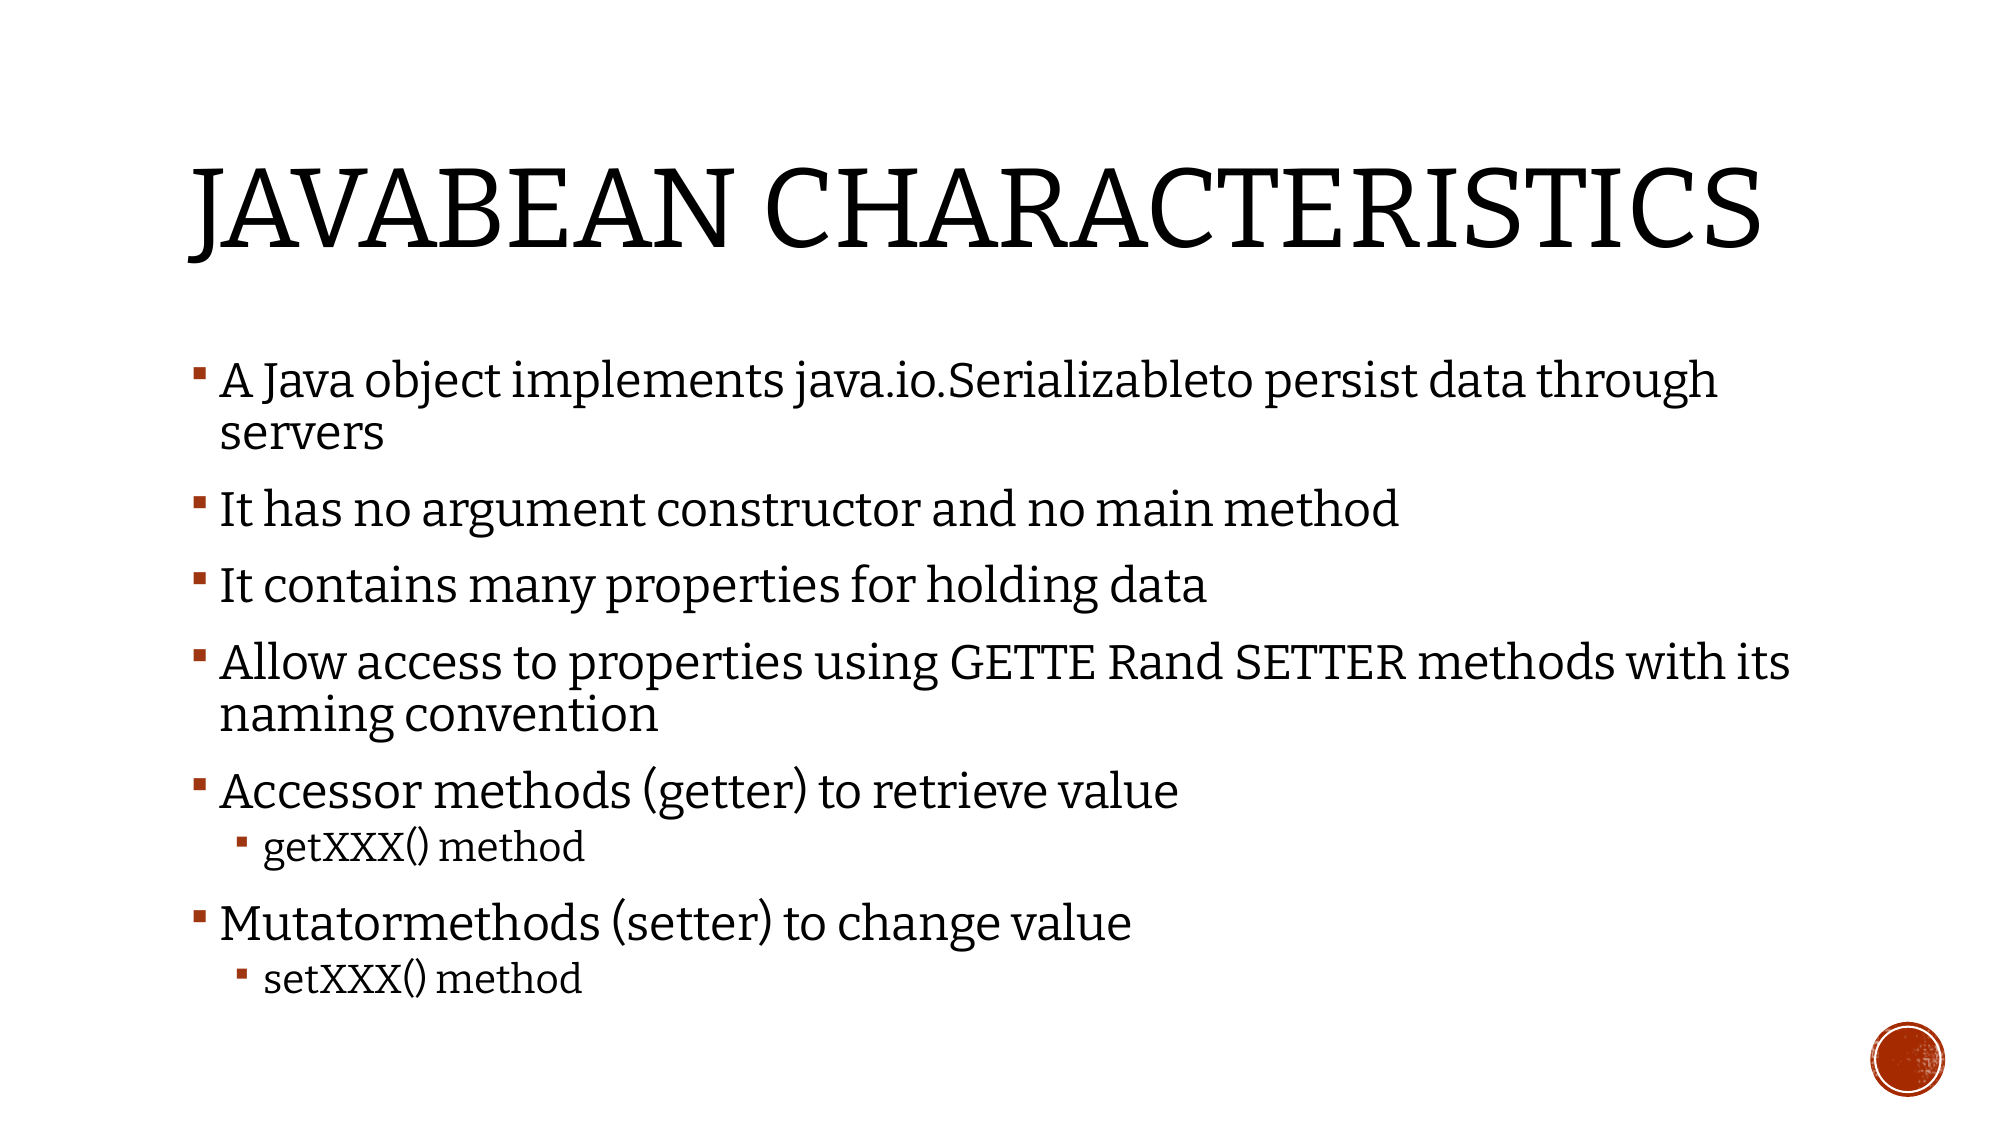

# JavaBean Characteristics
A Java object implements java.io.Serializableto persist data through servers
It has no argument constructor and no main method
It contains many properties for holding data
Allow access to properties using GETTE Rand SETTER methods with its naming convention
Accessor methods (getter) to retrieve value
getXXX() method
Mutatormethods (setter) to change value
setXXX() method